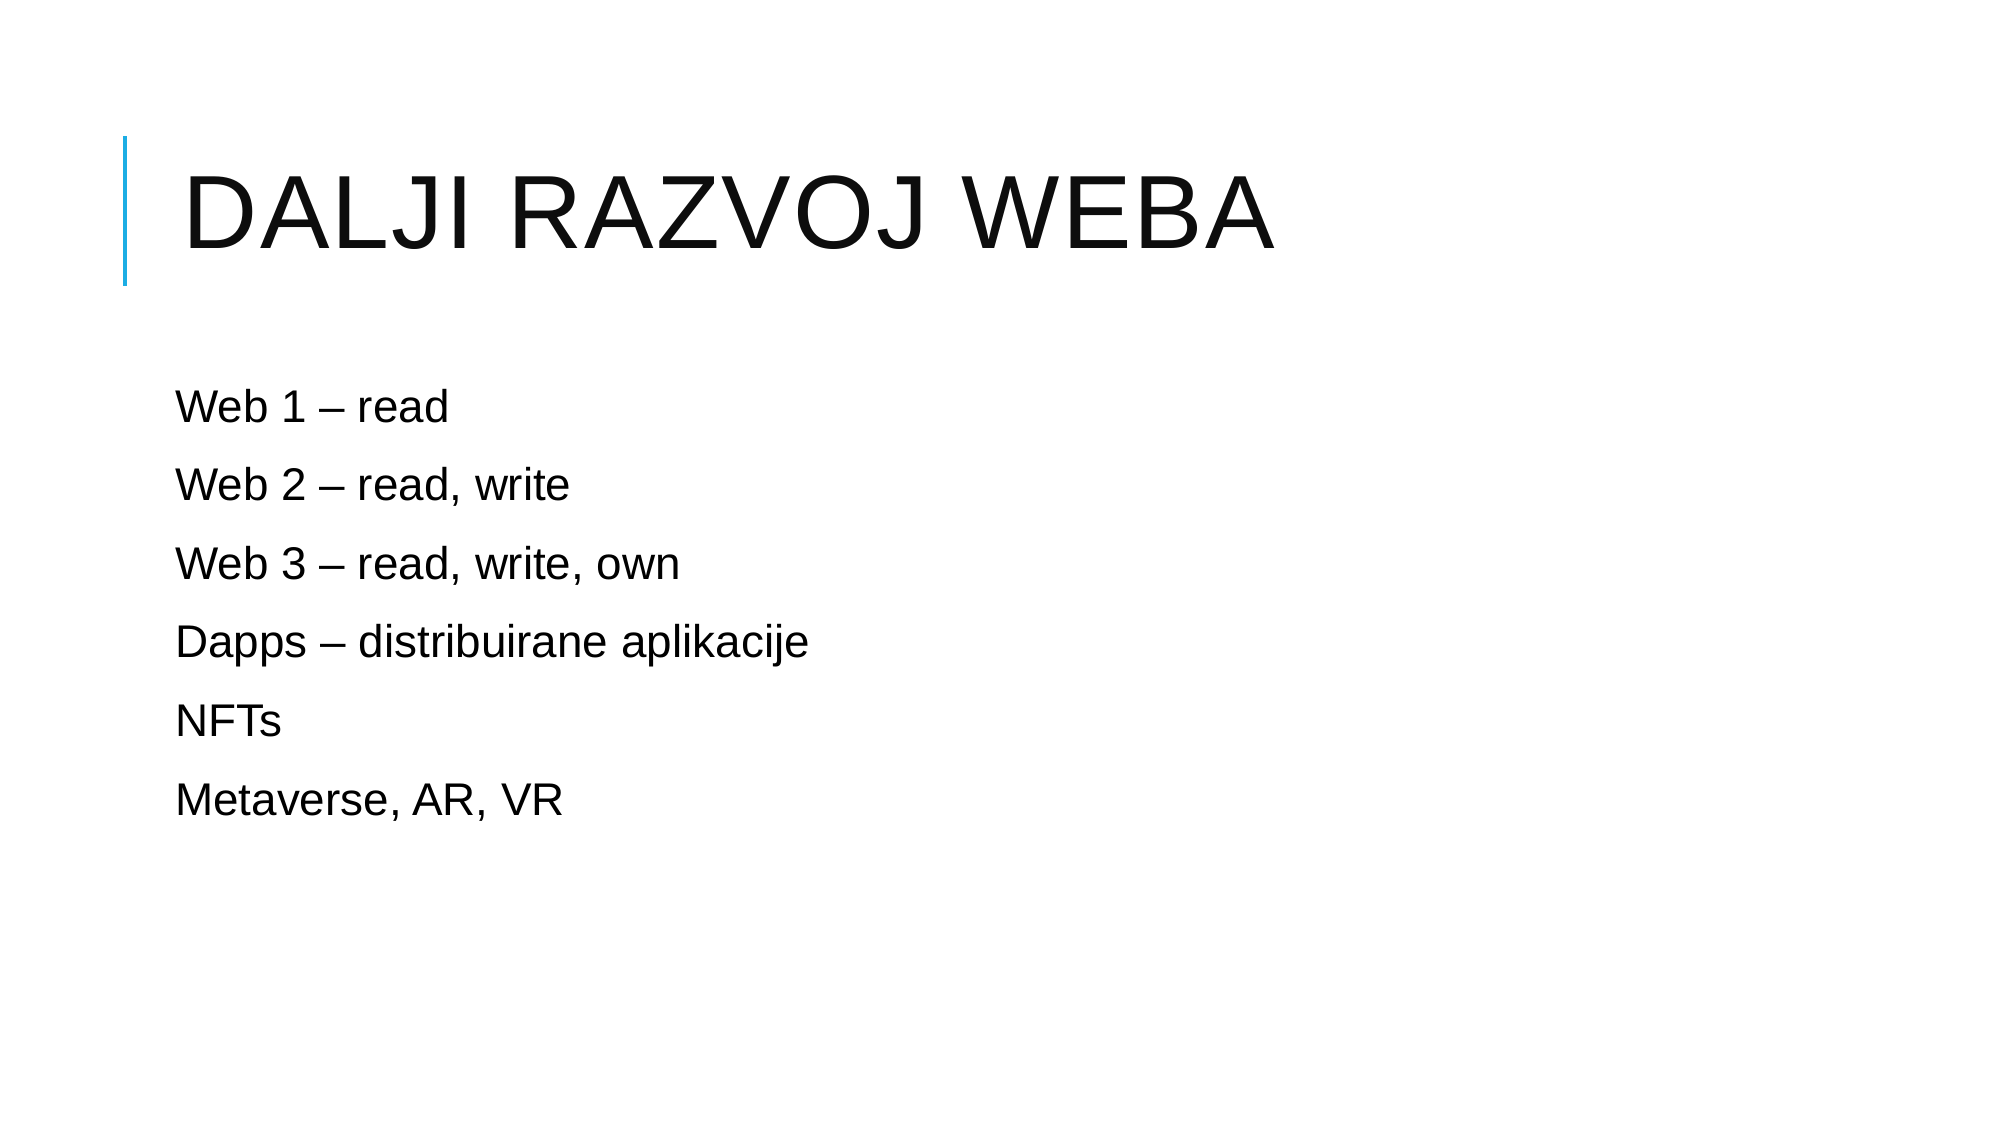

# Dalji razvoj WeBa
Web 1 – read
Web 2 – read, write
Web 3 – read, write, own
Dapps – distribuirane aplikacije
NFTs
Metaverse, AR, VR